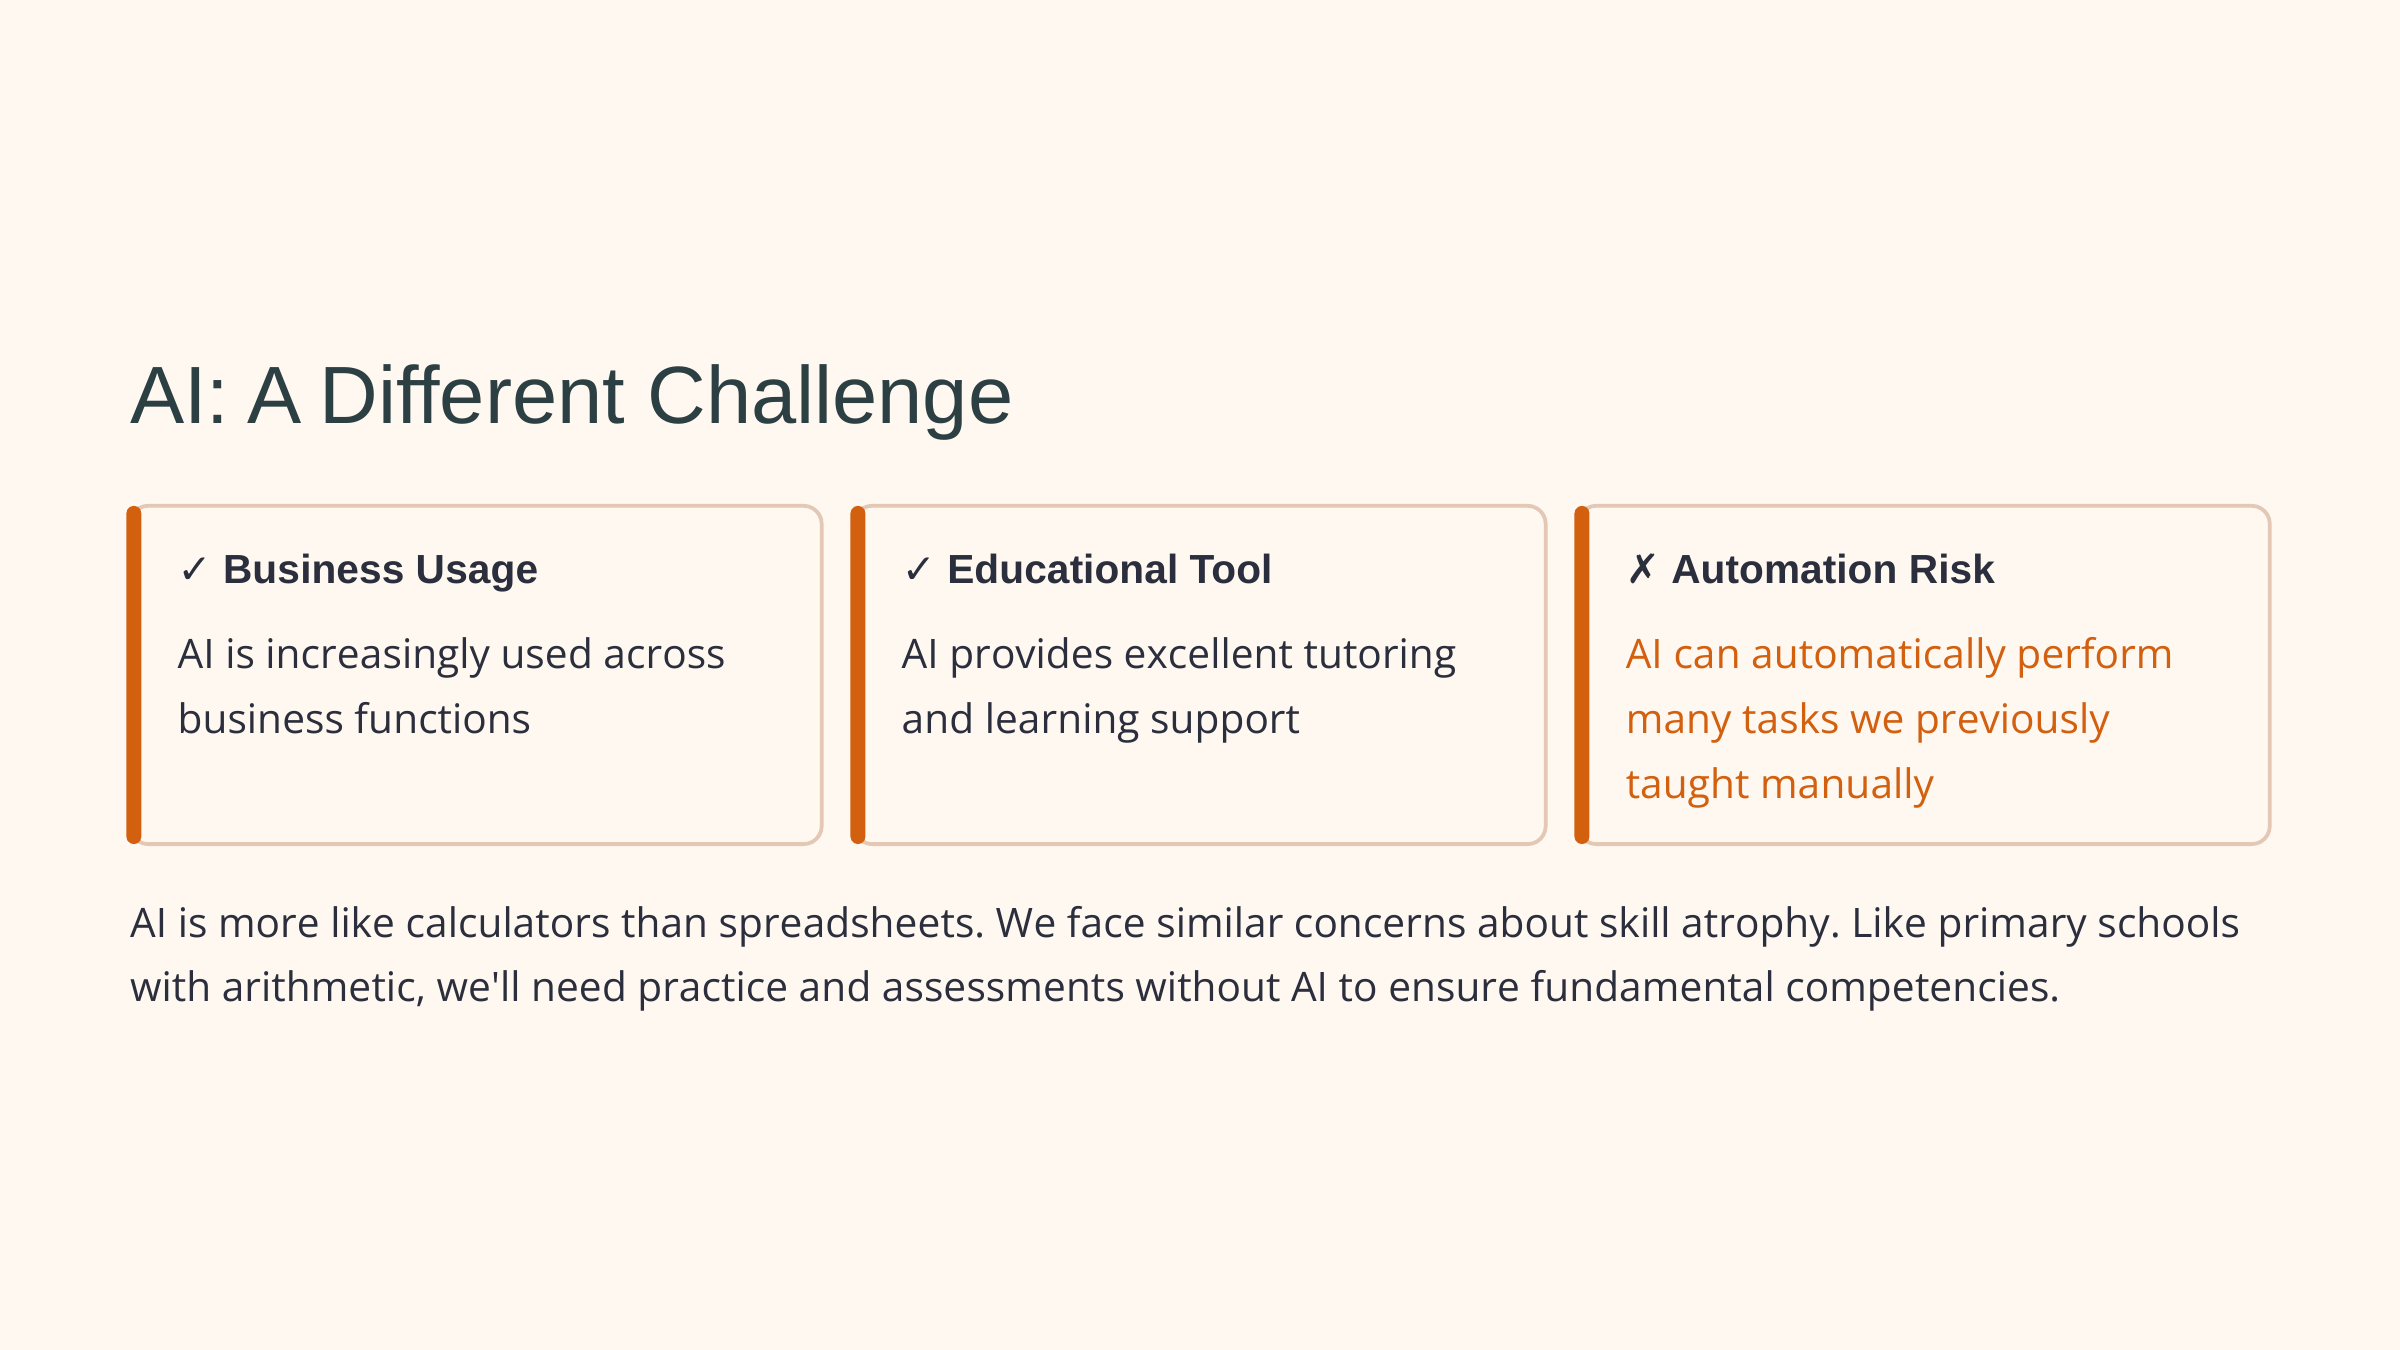

AI: A Different Challenge

✓ Business Usage
✓ Educational Tool
✗ Automation Risk
AI is increasingly used across business functions
AI provides excellent tutoring and learning support
AI can automatically perform many tasks we previously taught manually
AI is more like calculators than spreadsheets. We face similar concerns about skill atrophy. Like primary schools with arithmetic, we'll need practice and assessments without AI to ensure fundamental competencies.